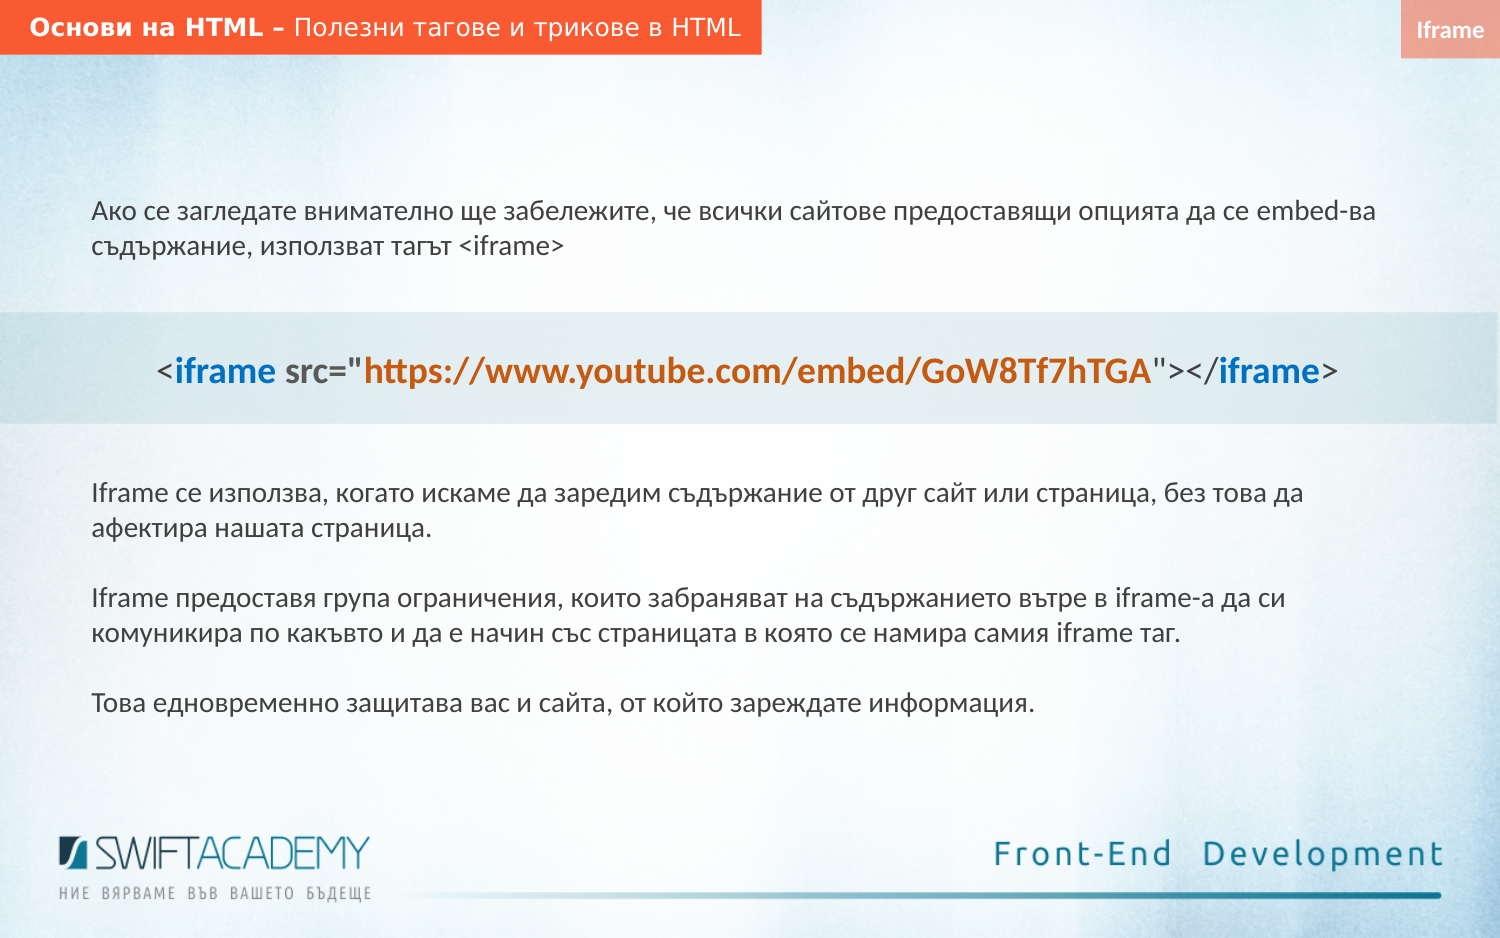

Основи на HTML – Полезни тагове и трикове в HTML
Iframe
Ако се загледате внимателно ще забележите, че всички сайтове предоставящи опцията да се embed-ва съдържание, използват тагът <iframe>
<iframe src="https://www.youtube.com/embed/GoW8Tf7hTGA"></iframe>
Iframe се използва, когато искаме да заредим съдържание от друг сайт или страница, без това да афектира нашата страница.
Iframe предоставя група ограничения, които забраняват на съдържанието вътре в iframe-а да си комуникира по какъвто и да е начин със страницата в която се намира самия iframe таг.

Това едновременно защитава вас и сайта, от който зареждате информация.